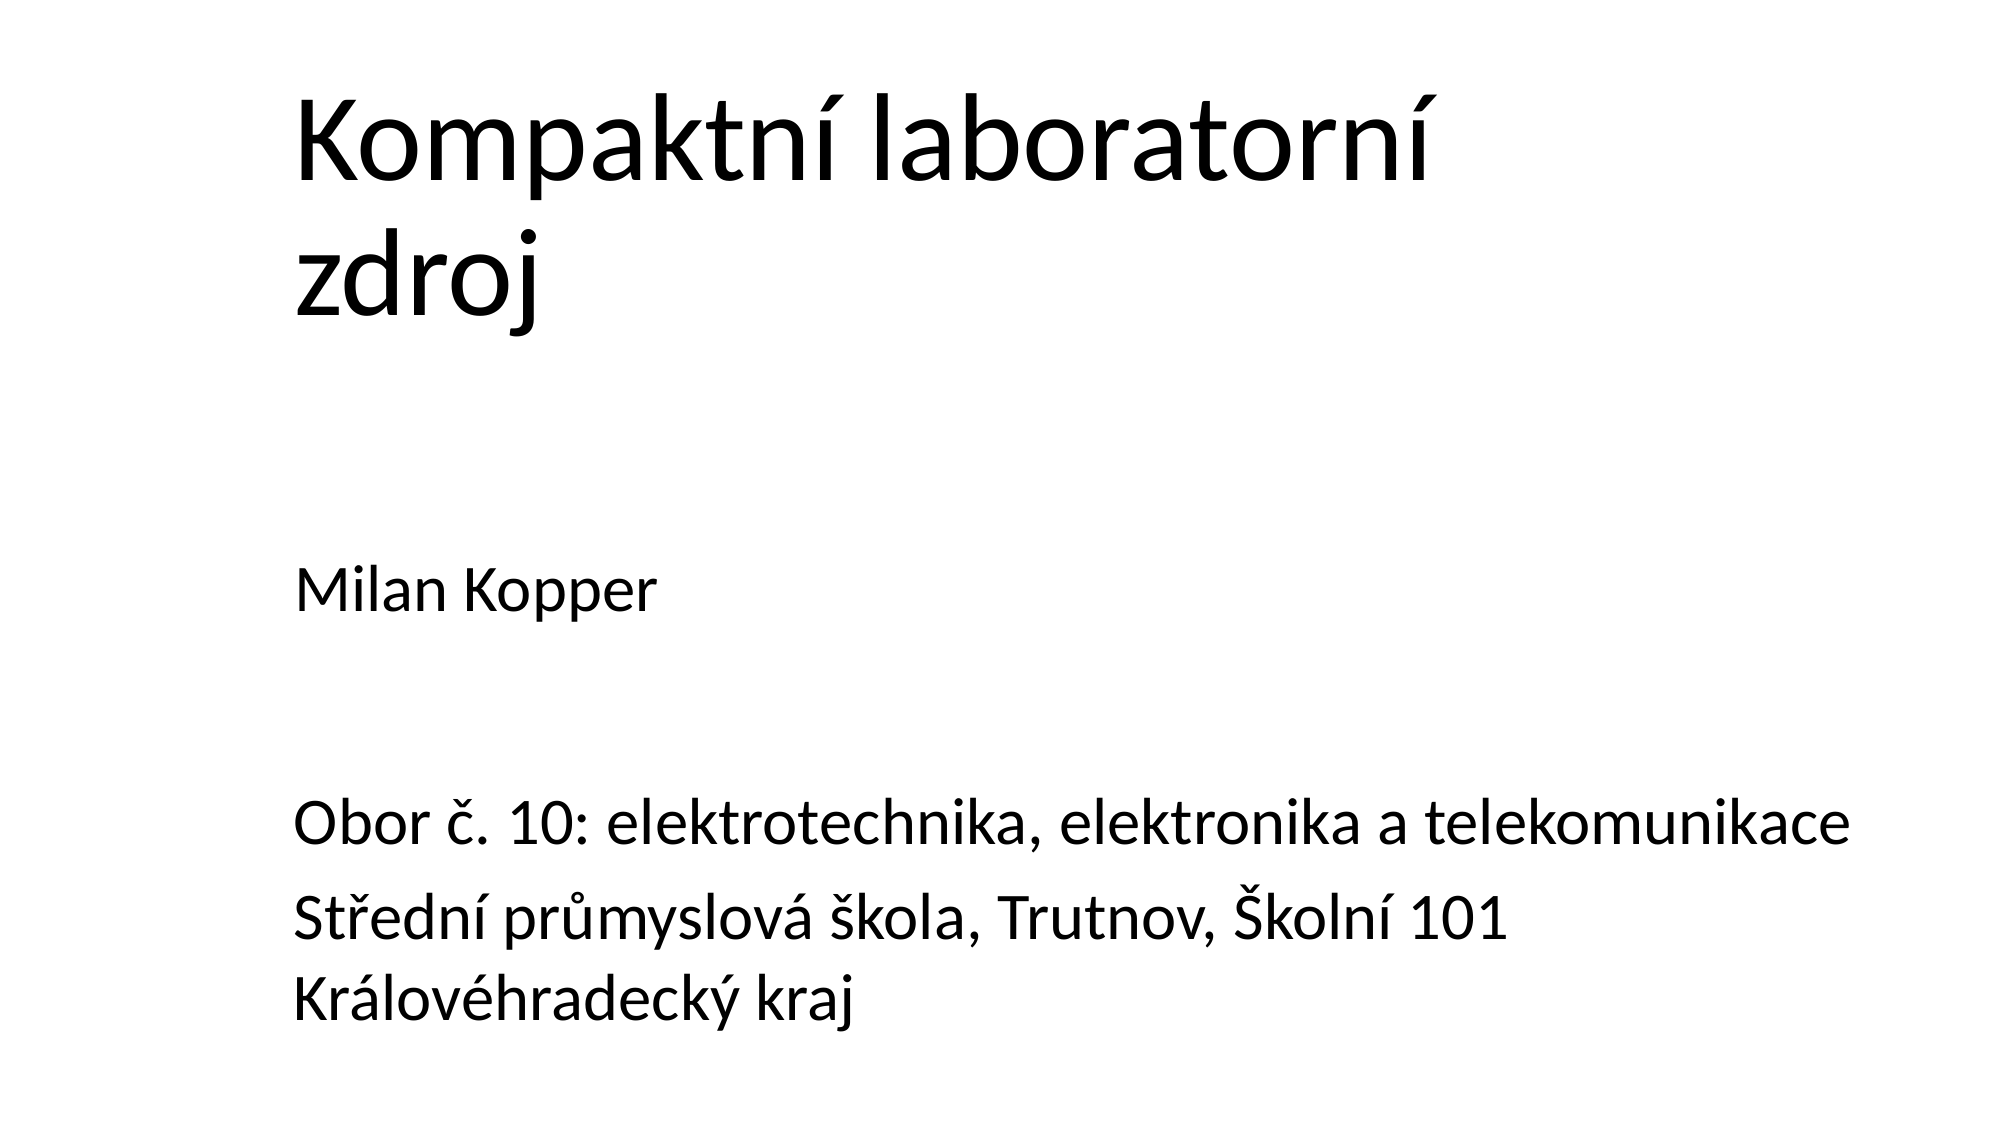

# Kompaktní laboratorní zdroj

Milan Kopper
Obor č. 10: elektrotechnika, elektronika a telekomunikace
Střední průmyslová škola, Trutnov, Školní 101
Královéhradecký kraj